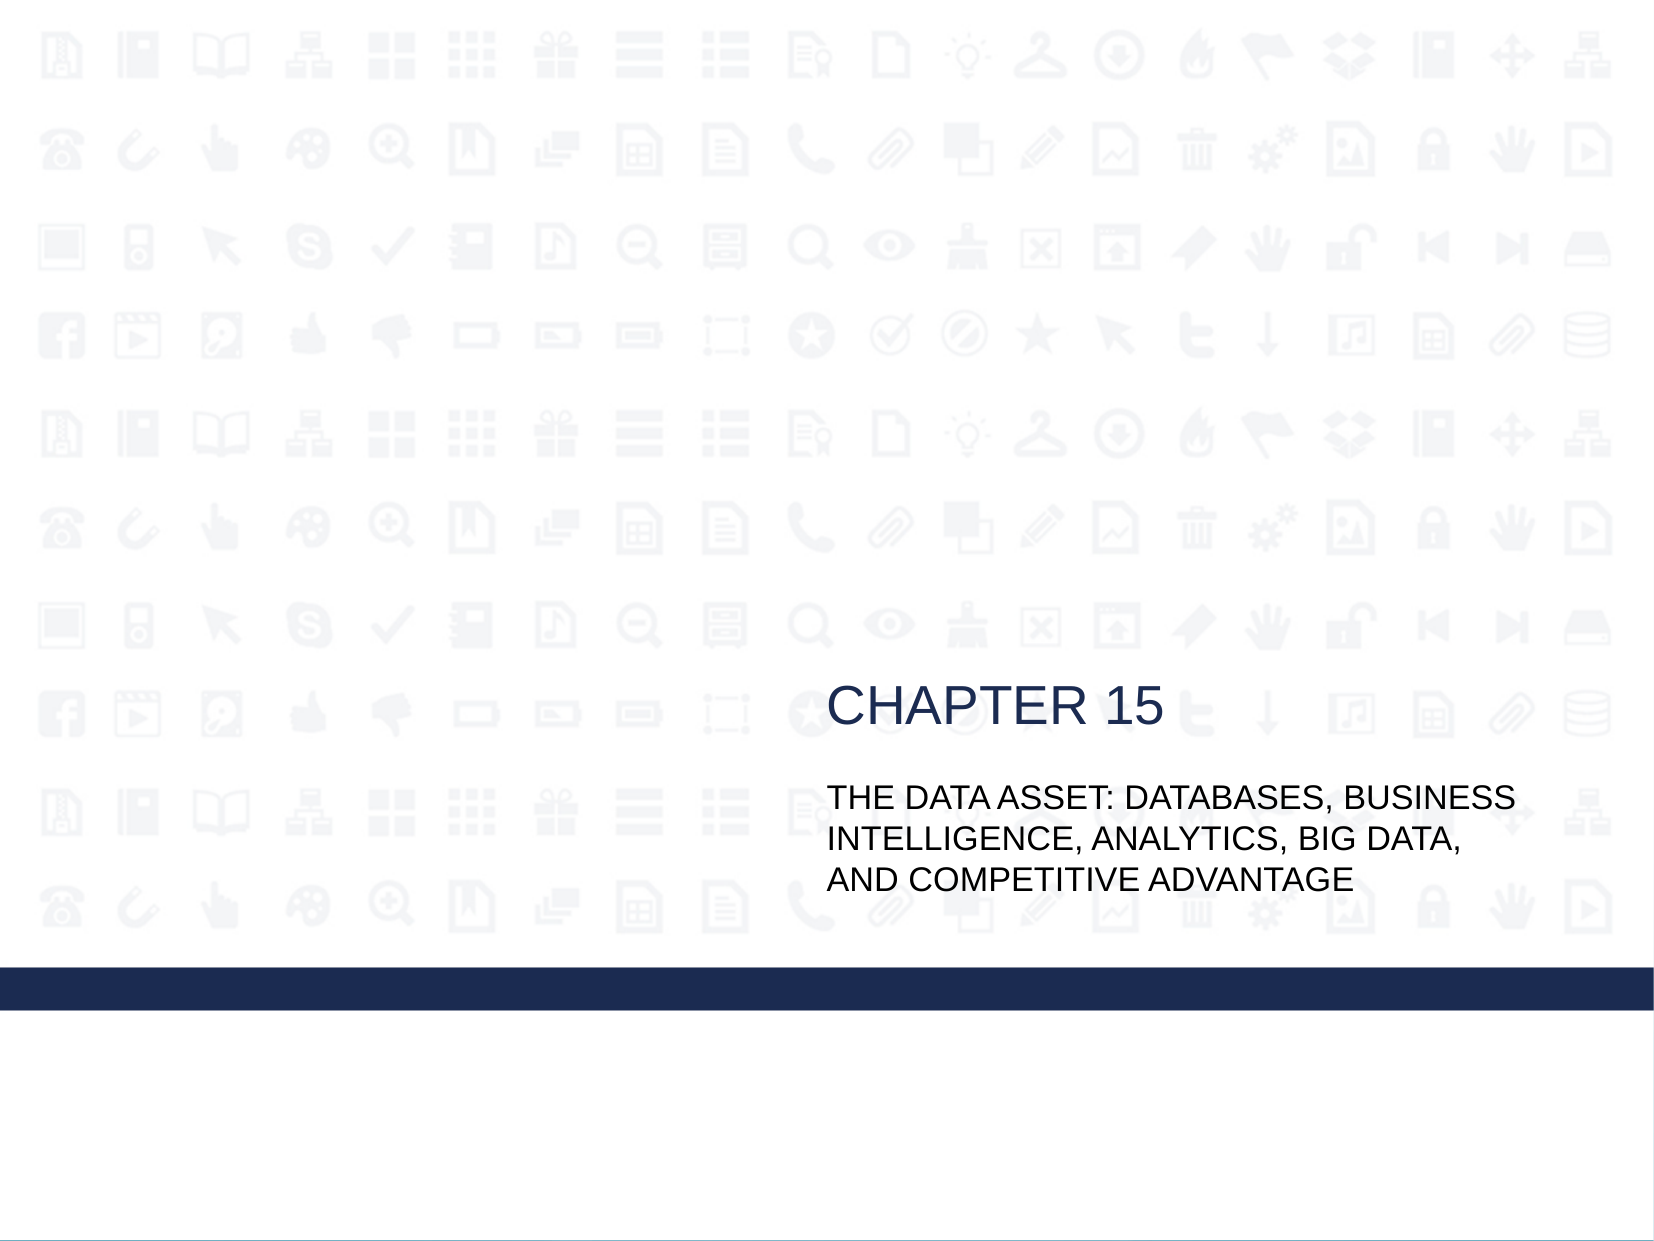

Chapter 15
The Data Asset: Databases, Business Intelligence, analytics, Big Data, and Competitive Advantage